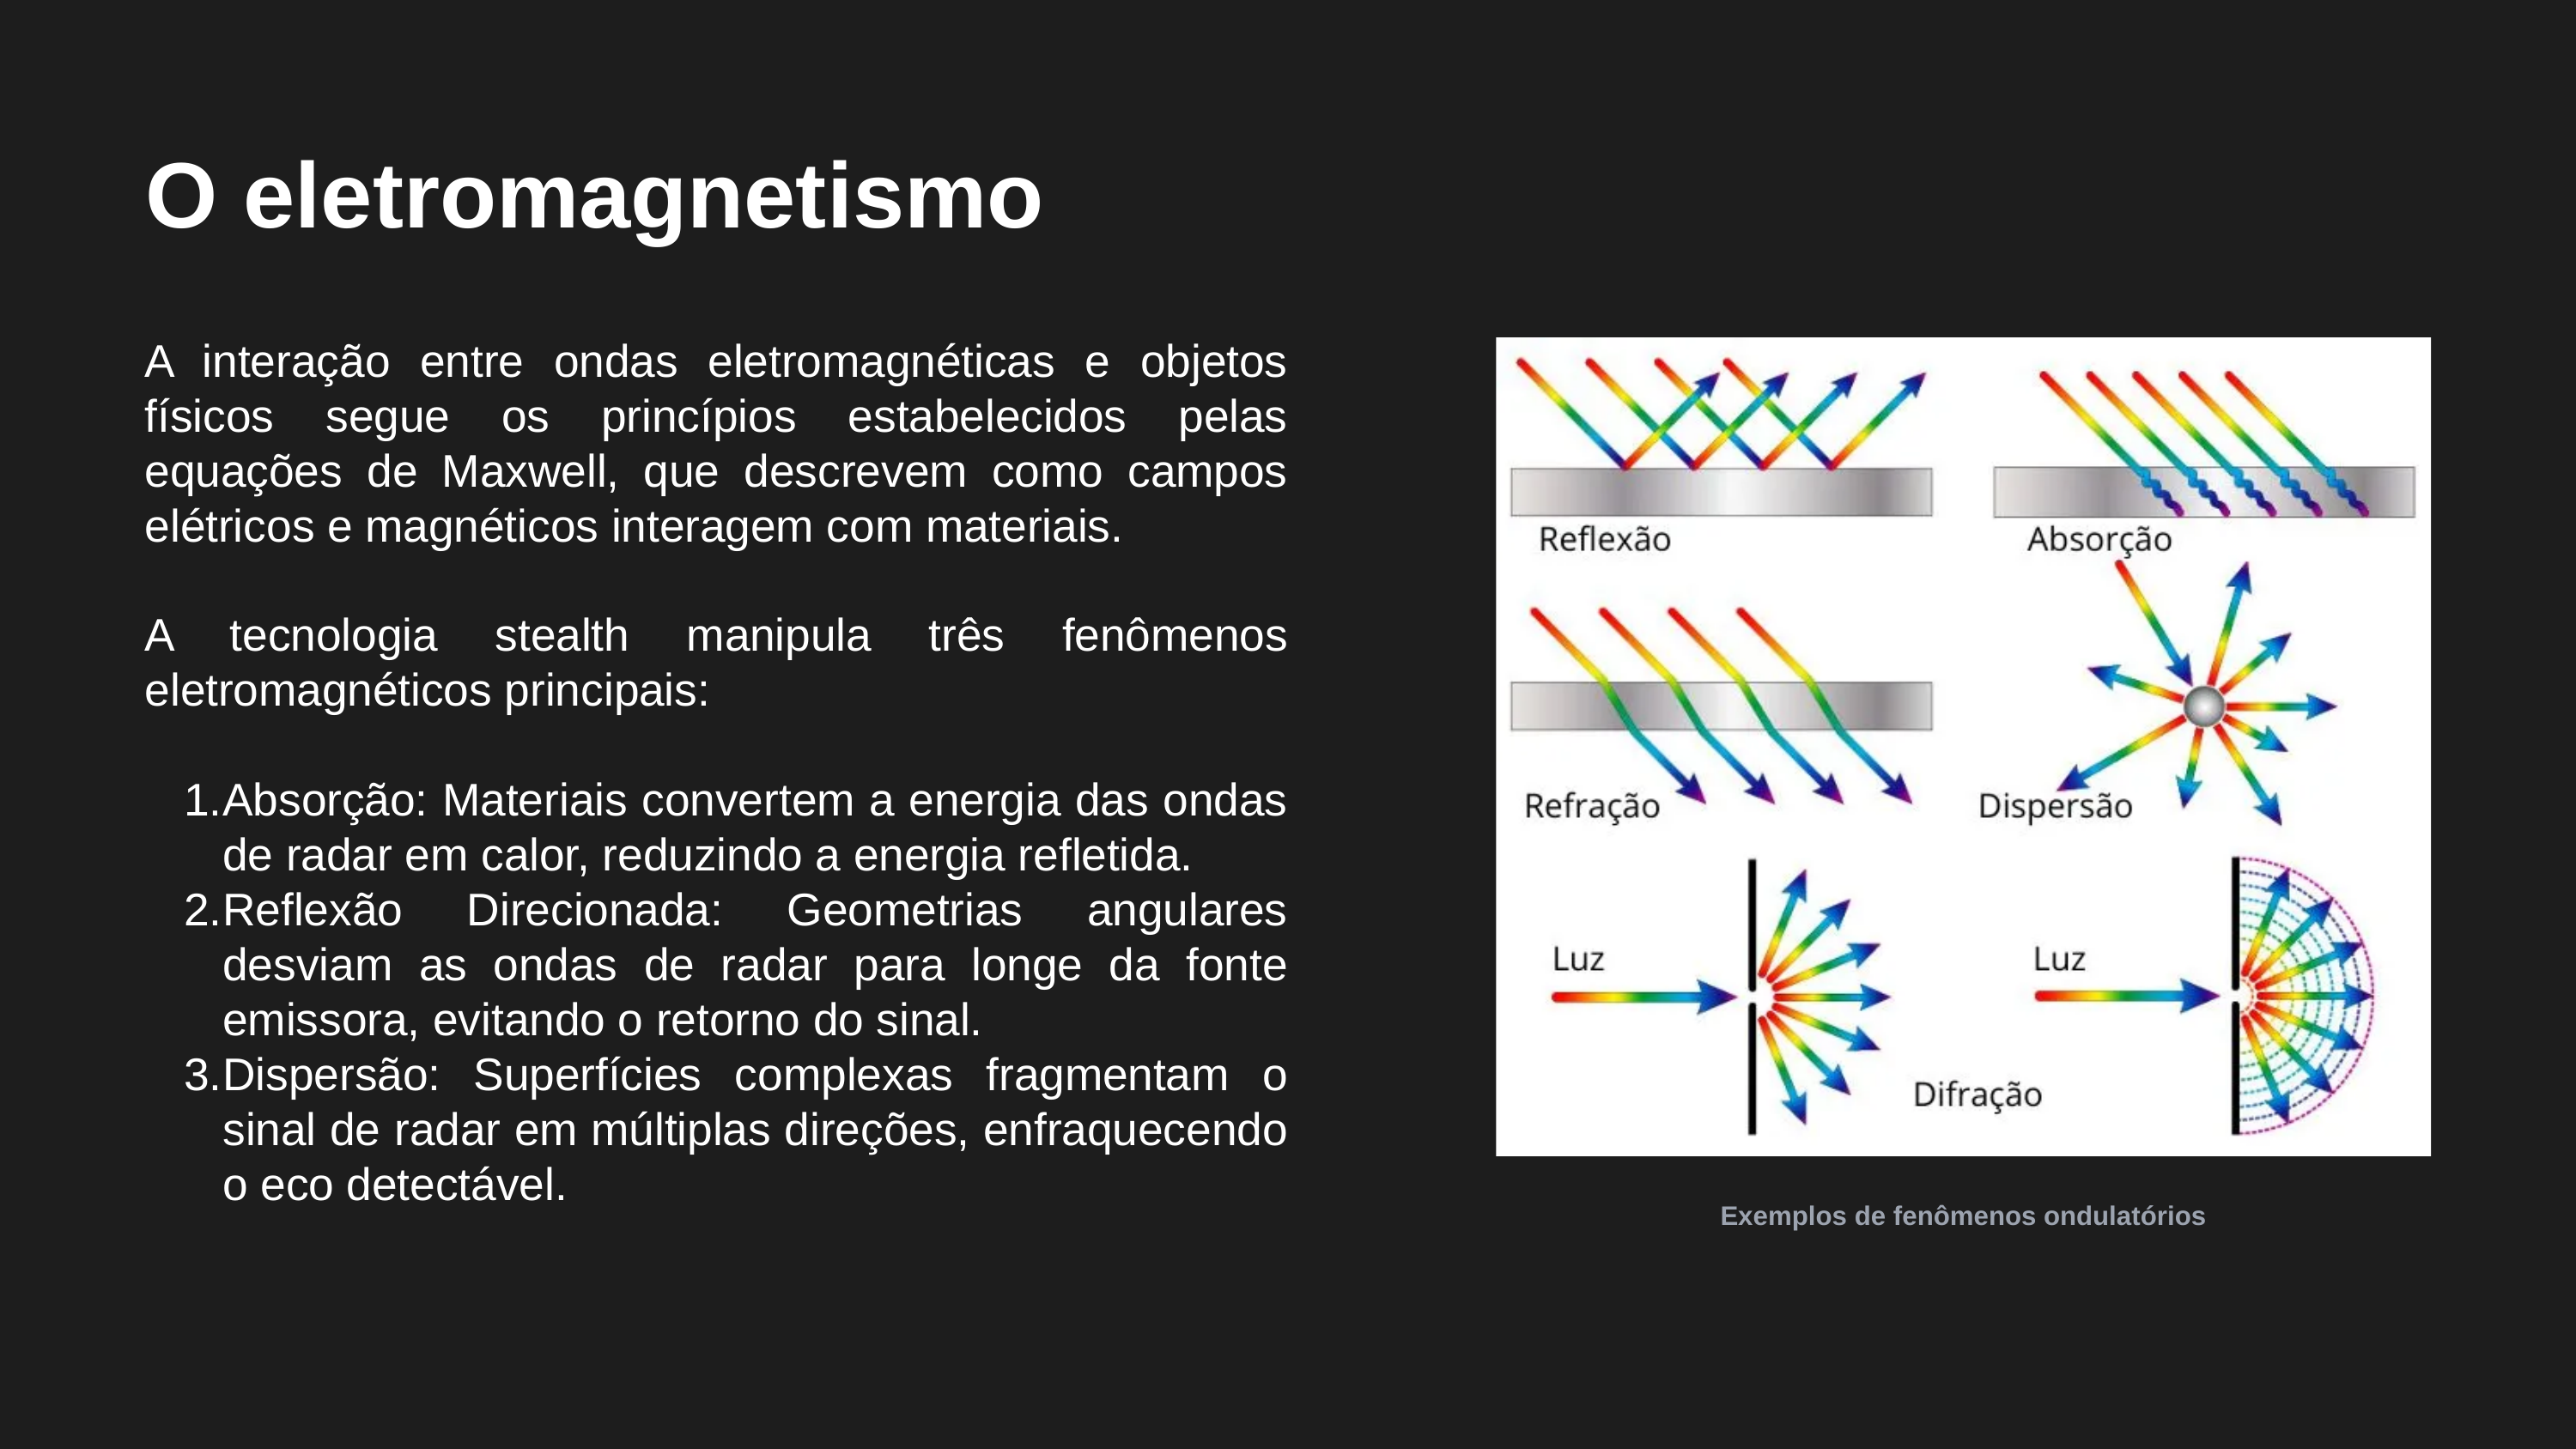

O eletromagnetismo
A interação entre ondas eletromagnéticas e objetos físicos segue os princípios estabelecidos pelas equações de Maxwell, que descrevem como campos elétricos e magnéticos interagem com materiais.

A tecnologia stealth manipula três fenômenos eletromagnéticos principais:

Absorção: Materiais convertem a energia das ondas de radar em calor, reduzindo a energia refletida.
Reflexão Direcionada: Geometrias angulares desviam as ondas de radar para longe da fonte emissora, evitando o retorno do sinal.
Dispersão: Superfícies complexas fragmentam o sinal de radar em múltiplas direções, enfraquecendo o eco detectável.

Exemplos de fenômenos ondulatórios